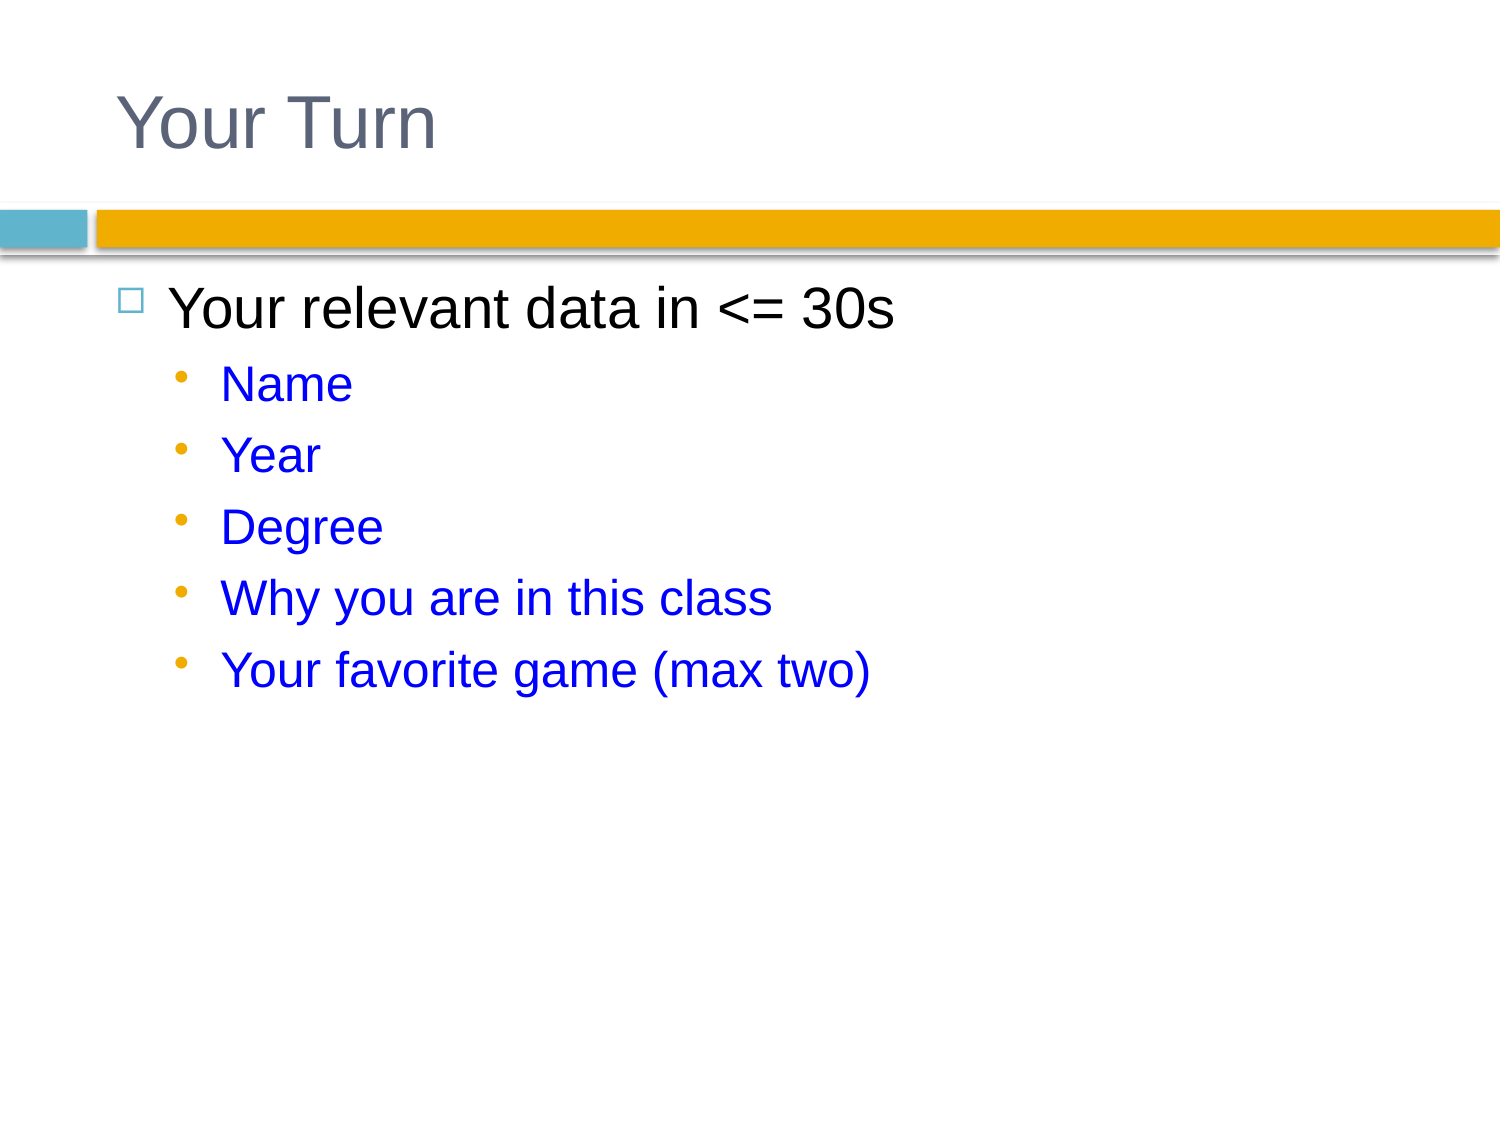

# Your Turn
Your relevant data in <= 30s
Name
Year
Degree
Why you are in this class
Your favorite game (max two)